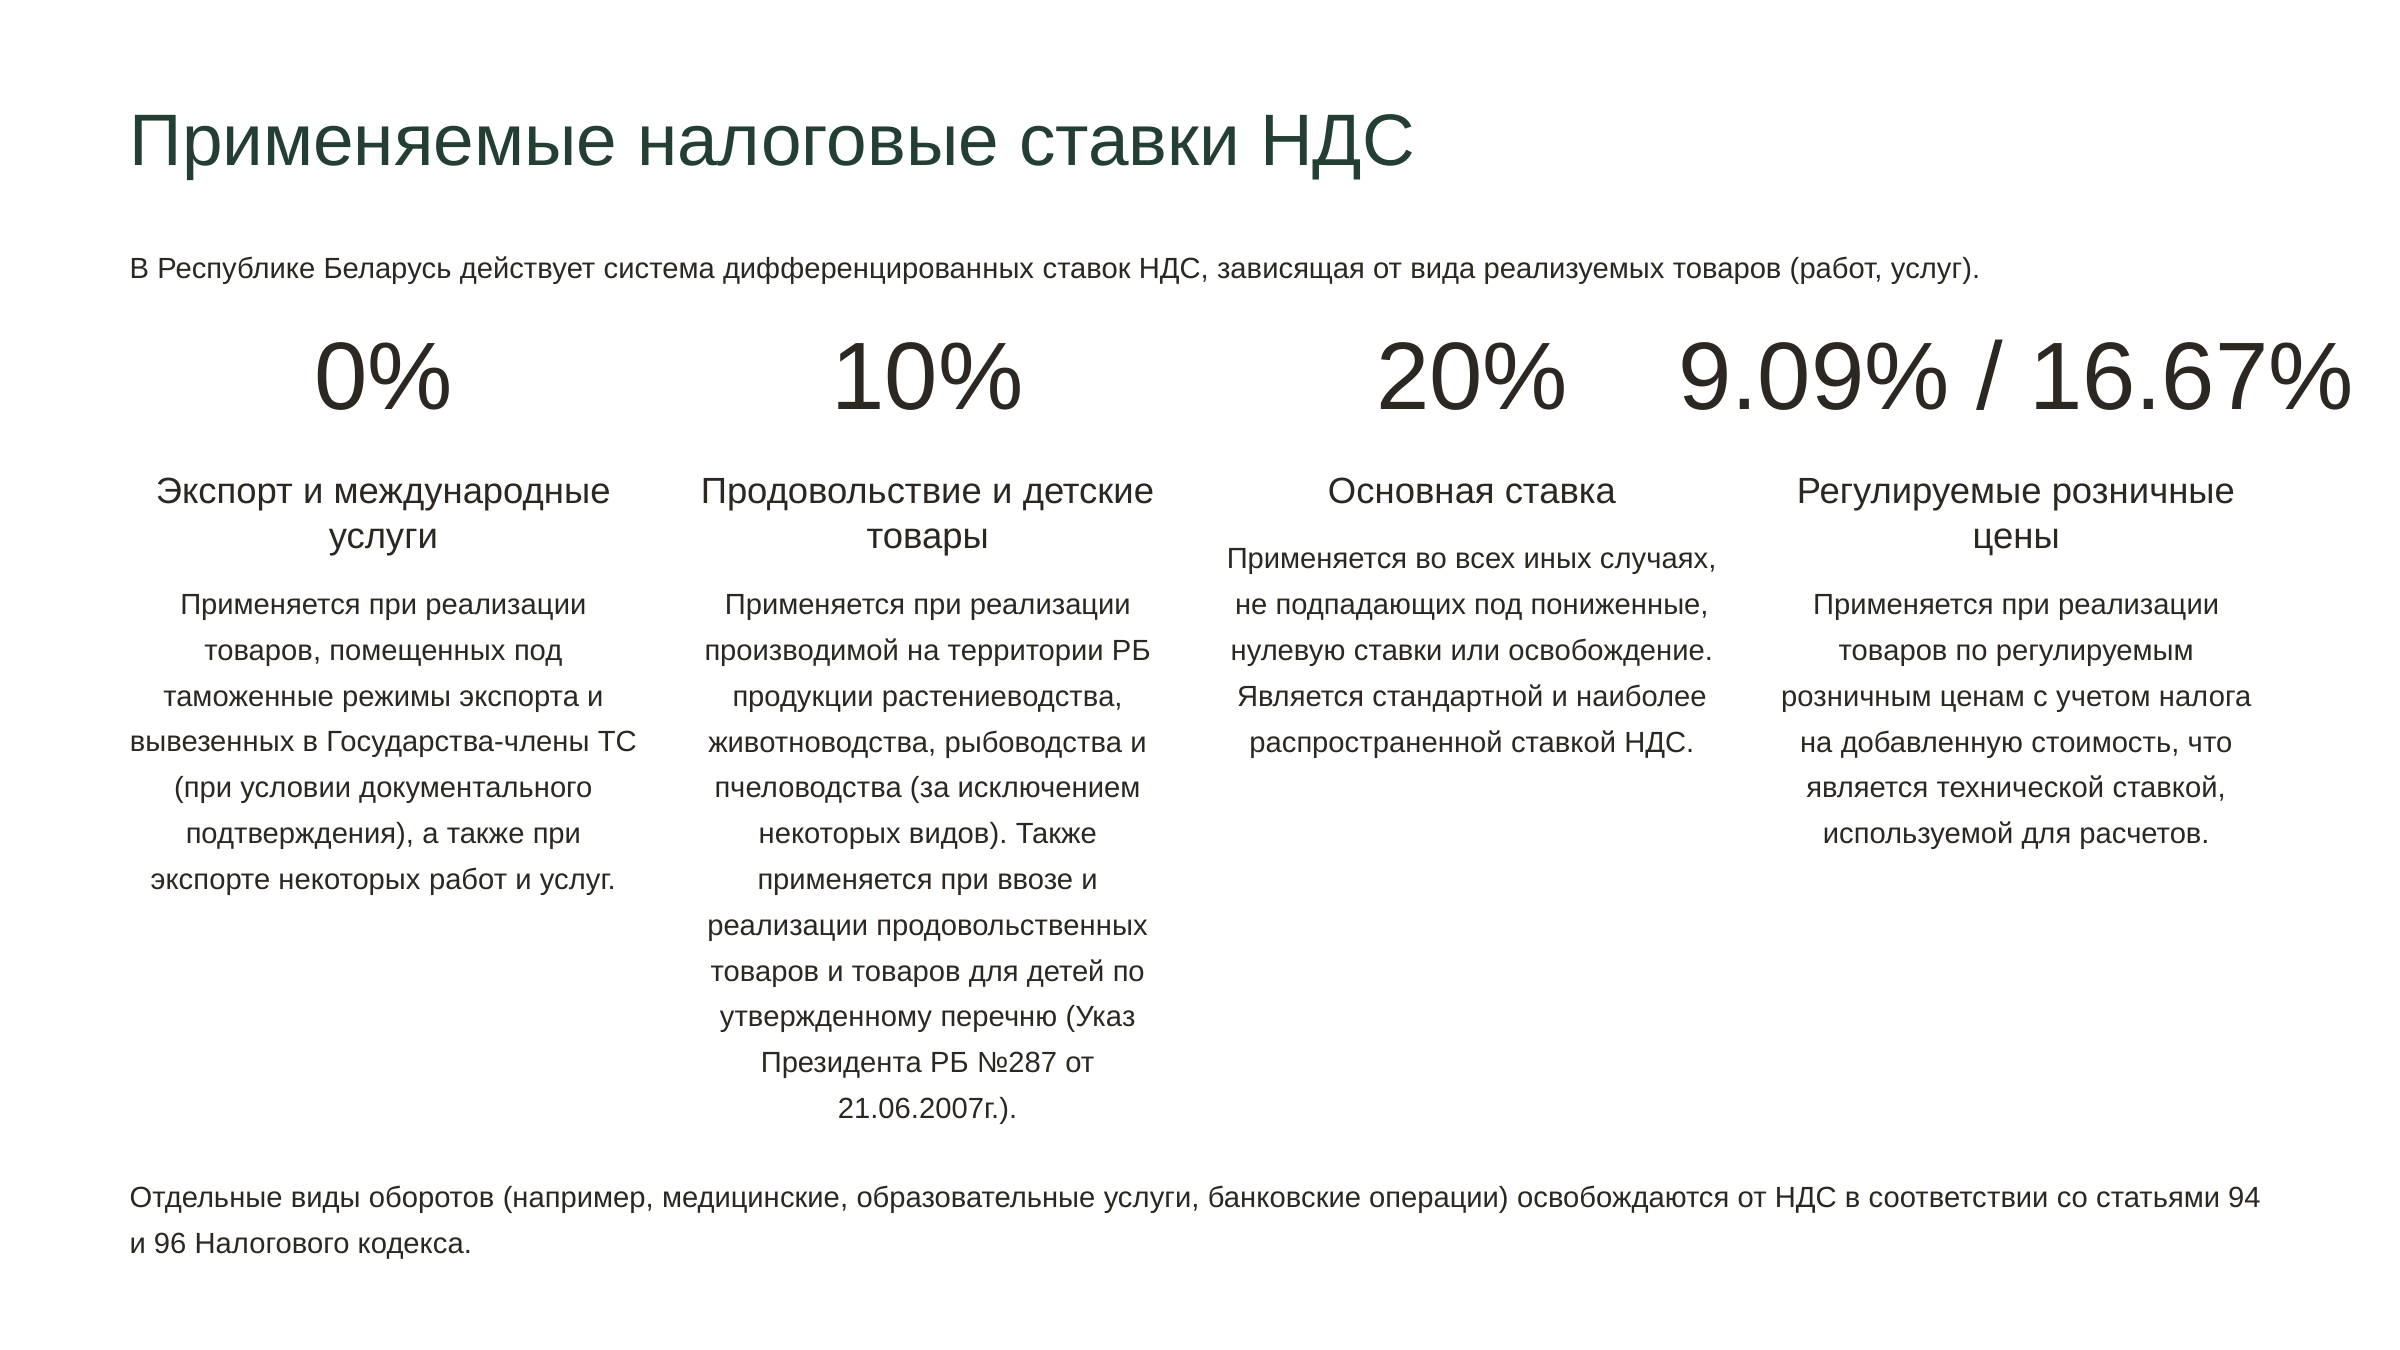

Применяемые налоговые ставки НДС
В Республике Беларусь действует система дифференцированных ставок НДС, зависящая от вида реализуемых товаров (работ, услуг).
0%
10%
20%
9.09% / 16.67%
Экспорт и международные услуги
Продовольствие и детские товары
Основная ставка
Регулируемые розничные цены
Применяется во всех иных случаях, не подпадающих под пониженные, нулевую ставки или освобождение. Является стандартной и наиболее распространенной ставкой НДС.
Применяется при реализации товаров, помещенных под таможенные режимы экспорта и вывезенных в Государства-члены ТС (при условии документального подтверждения), а также при экспорте некоторых работ и услуг.
Применяется при реализации производимой на территории РБ продукции растениеводства, животноводства, рыбоводства и пчеловодства (за исключением некоторых видов). Также применяется при ввозе и реализации продовольственных товаров и товаров для детей по утвержденному перечню (Указ Президента РБ №287 от 21.06.2007г.).
Применяется при реализации товаров по регулируемым розничным ценам с учетом налога на добавленную стоимость, что является технической ставкой, используемой для расчетов.
Отдельные виды оборотов (например, медицинские, образовательные услуги, банковские операции) освобождаются от НДС в соответствии со статьями 94 и 96 Налогового кодекса.